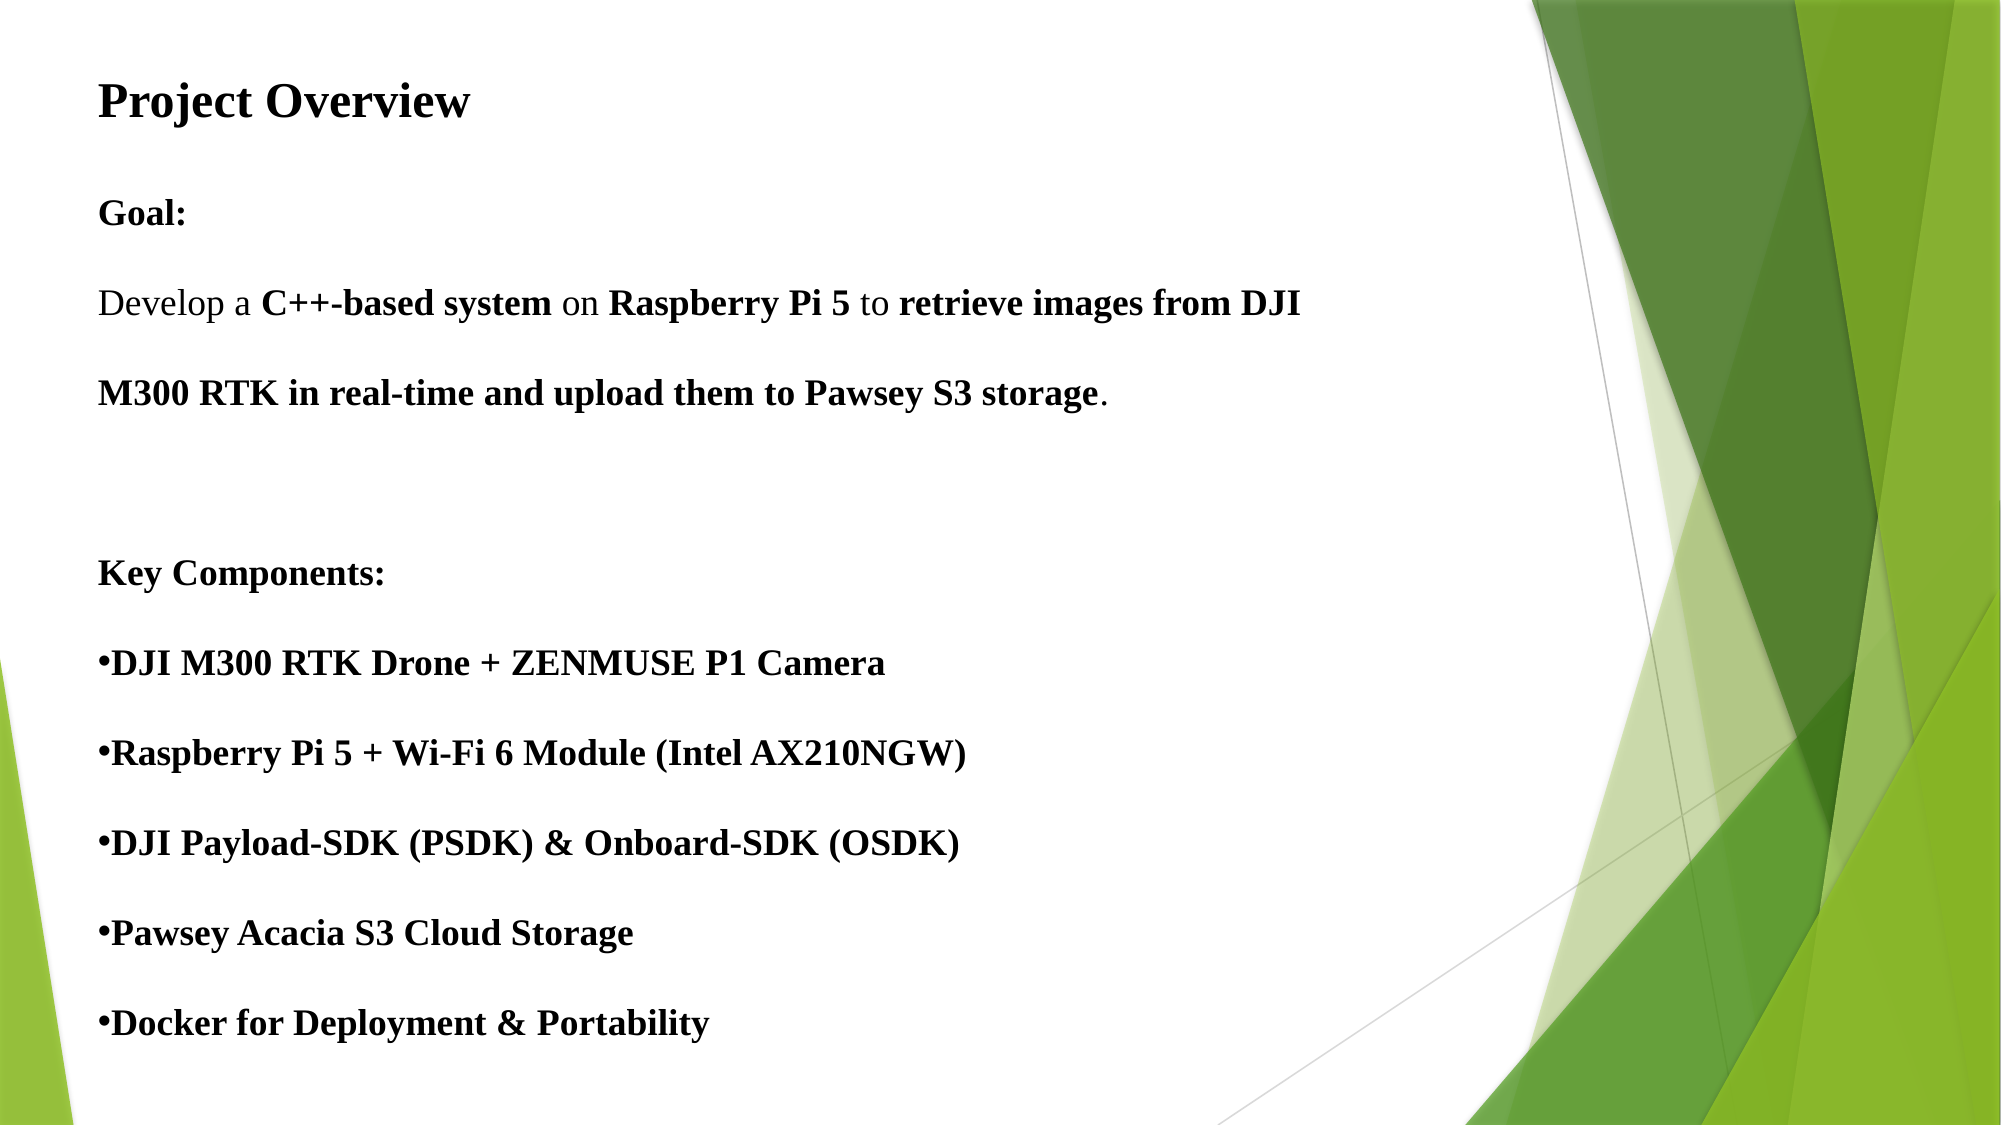

Project Overview
Goal:
Develop a C++-based system on Raspberry Pi 5 to retrieve images from DJI M300 RTK in real-time and upload them to Pawsey S3 storage.

Key Components:
DJI M300 RTK Drone + ZENMUSE P1 Camera
Raspberry Pi 5 + Wi-Fi 6 Module (Intel AX210NGW)
DJI Payload-SDK (PSDK) & Onboard-SDK (OSDK)
Pawsey Acacia S3 Cloud Storage
Docker for Deployment & Portability